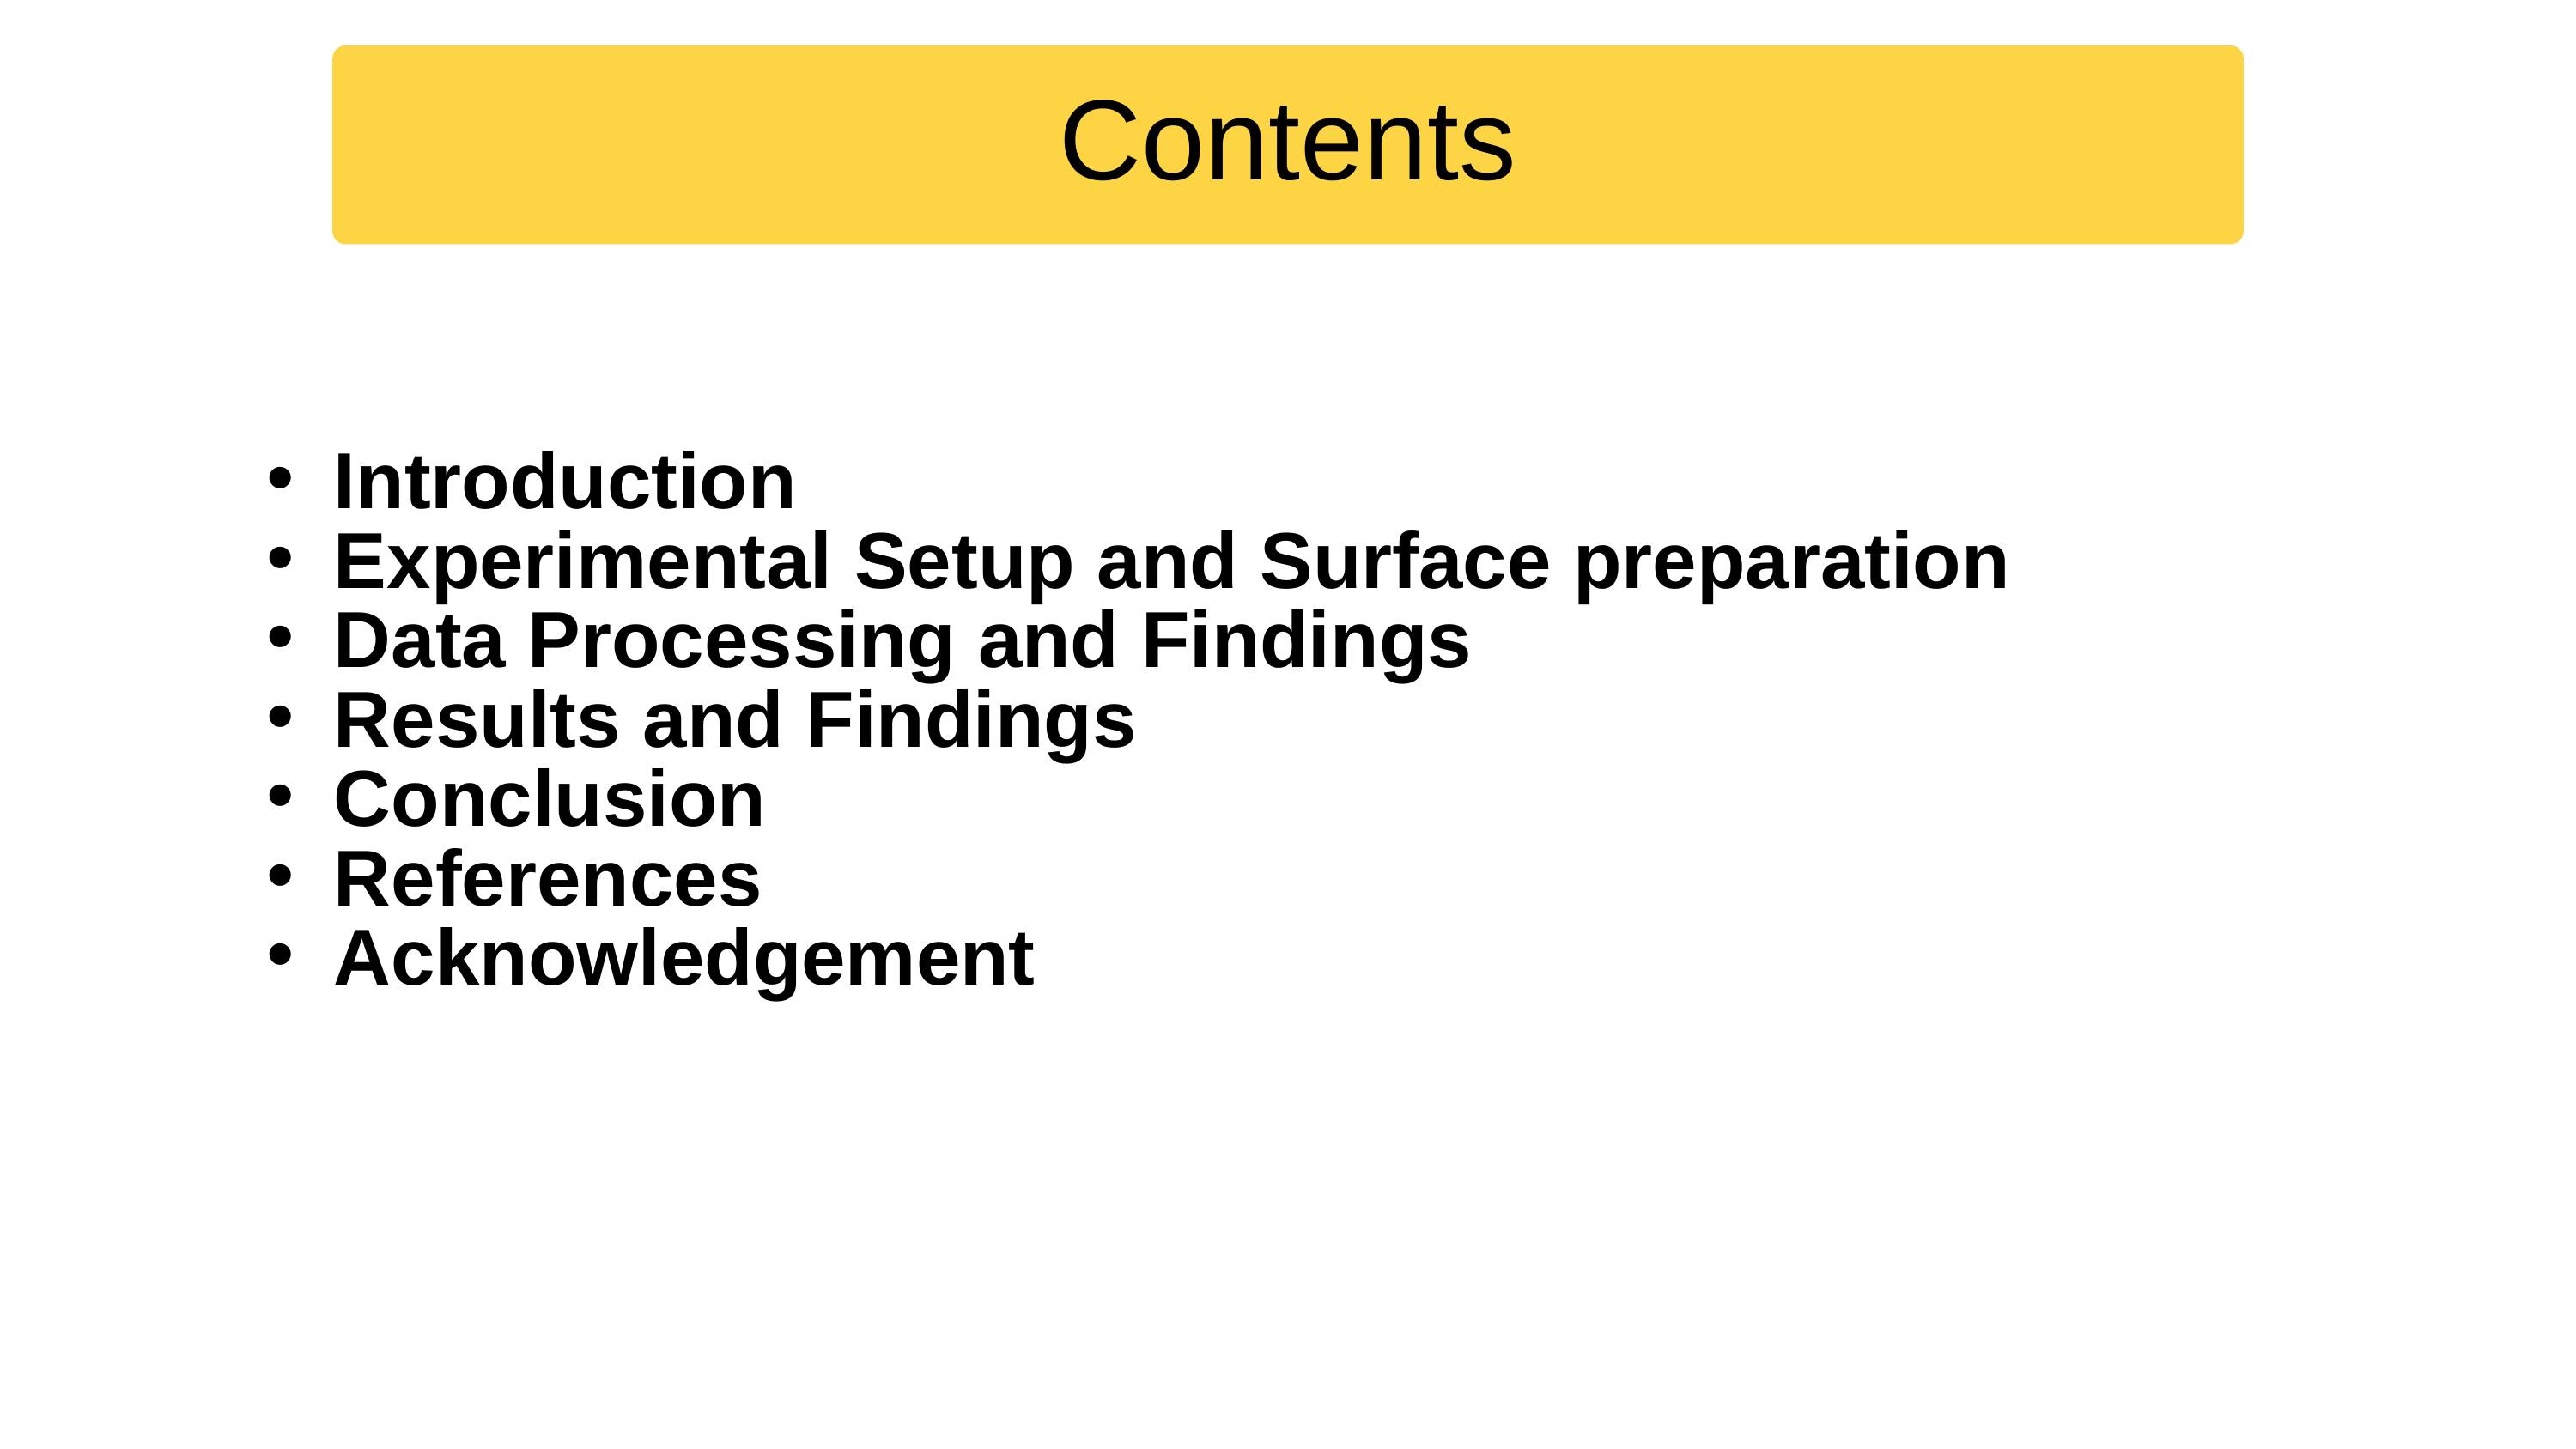

Contents
Introduction
Experimental Setup and Surface preparation
Data Processing and Findings
Results and Findings
Conclusion
References
Acknowledgement